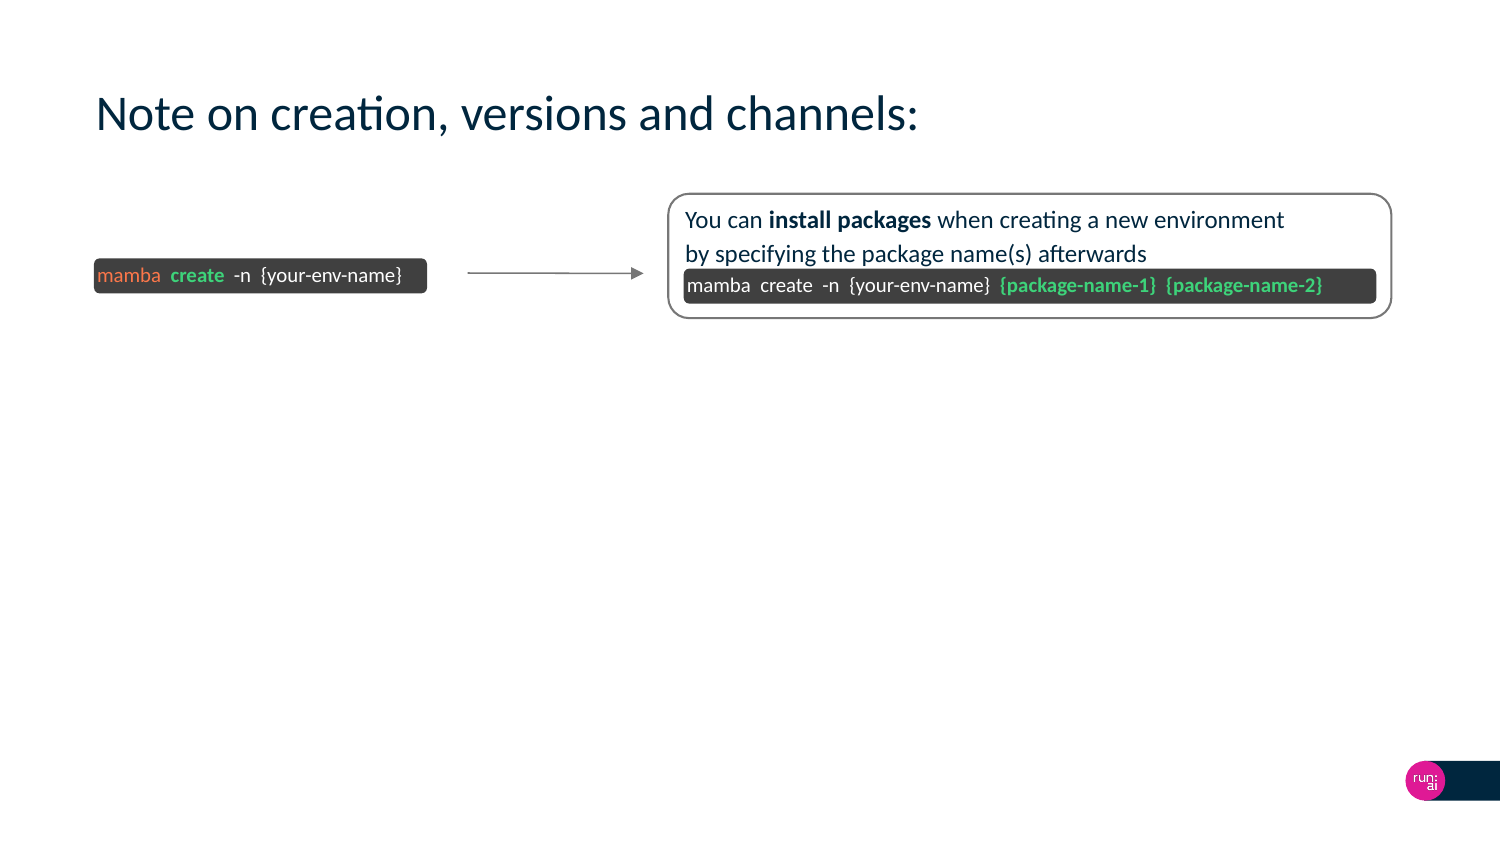

# Note on creation, versions and channels:

You can install packages when creating a new environment by specifying the package name(s) afterwards
mamba  create  -n  {your-env-name}  {package-name-1}  {package-name-2}
mamba  create  -n  {your-env-name}